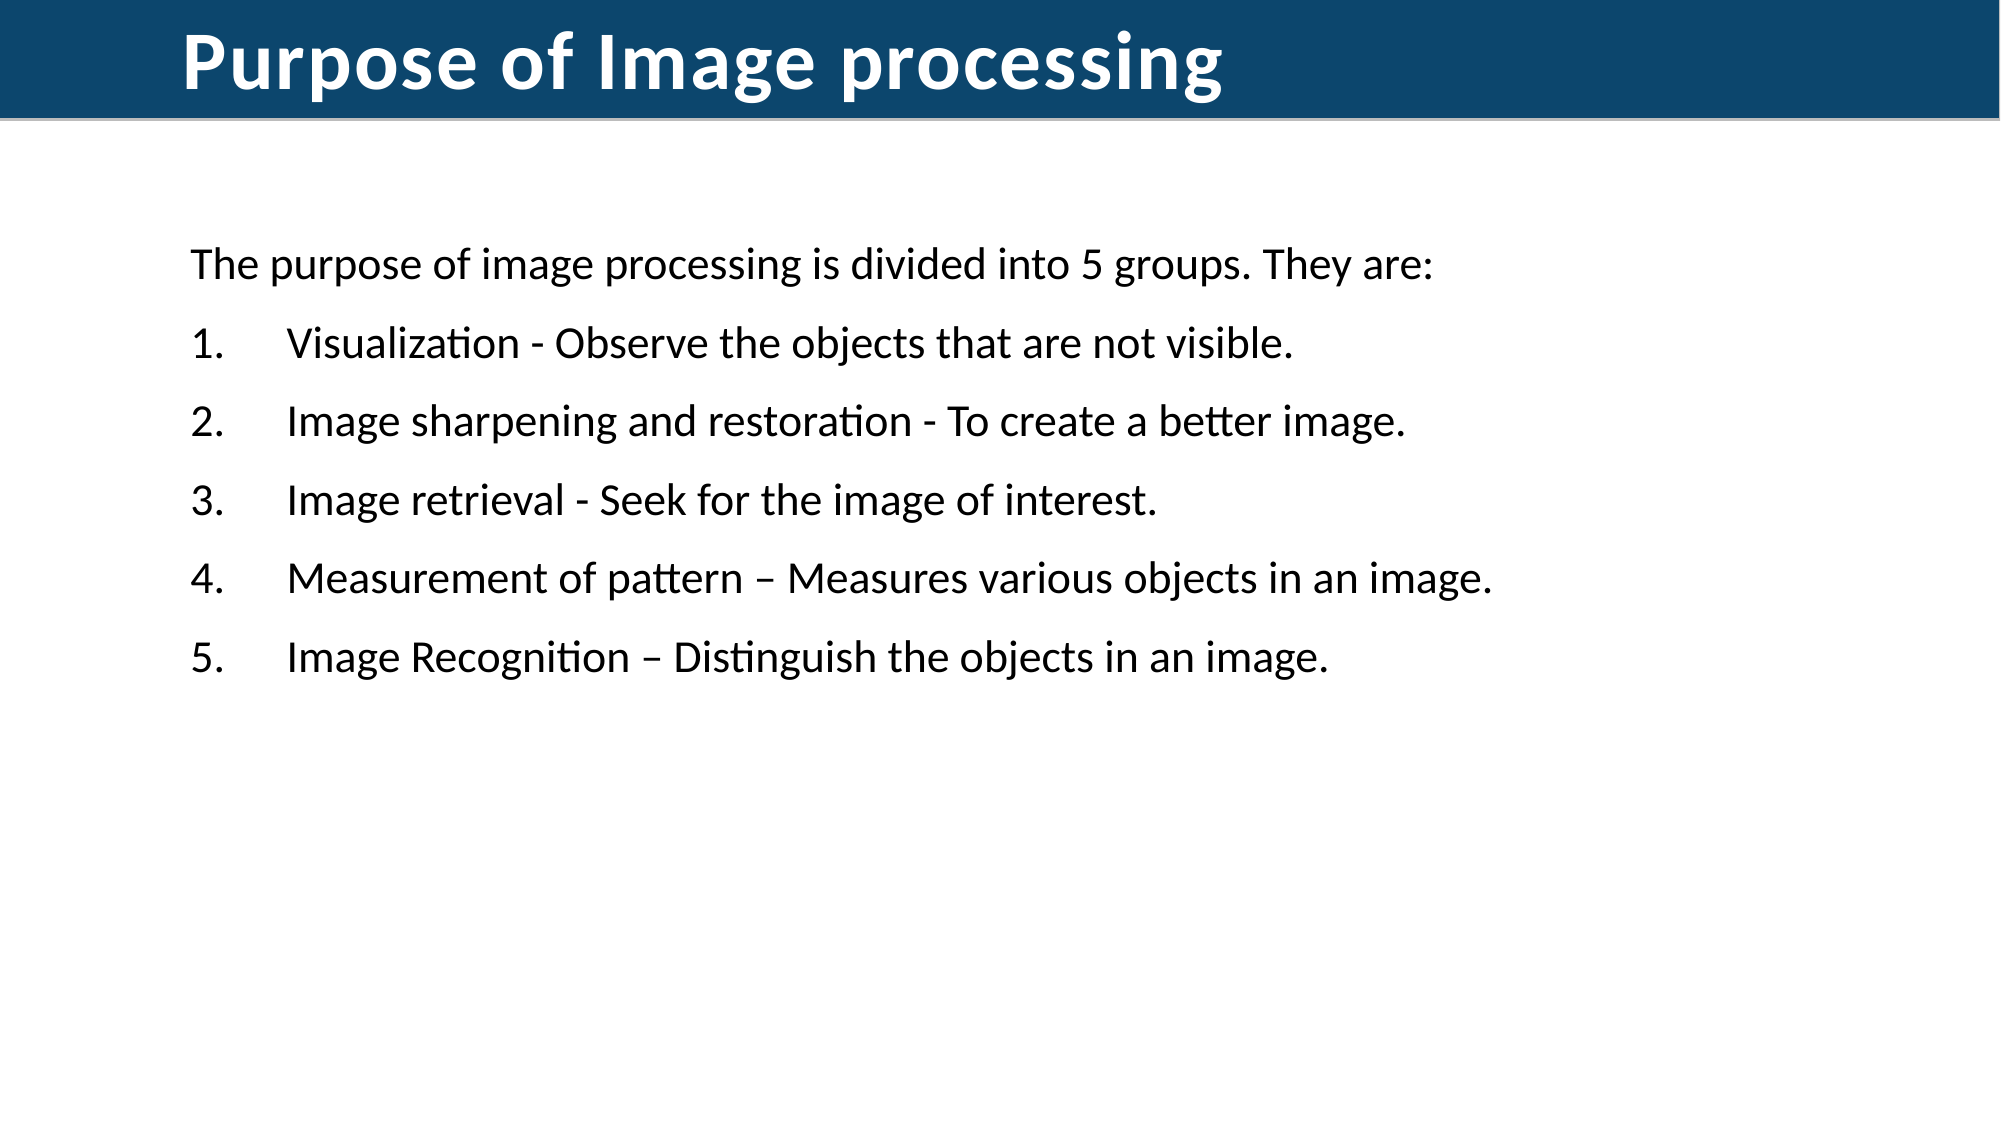

# Purpose of Image processing
The purpose of image processing is divided into 5 groups. They are:
1.      Visualization - Observe the objects that are not visible.
2.      Image sharpening and restoration - To create a better image.
3.      Image retrieval - Seek for the image of interest.
4.      Measurement of pattern – Measures various objects in an image.
5.      Image Recognition – Distinguish the objects in an image.